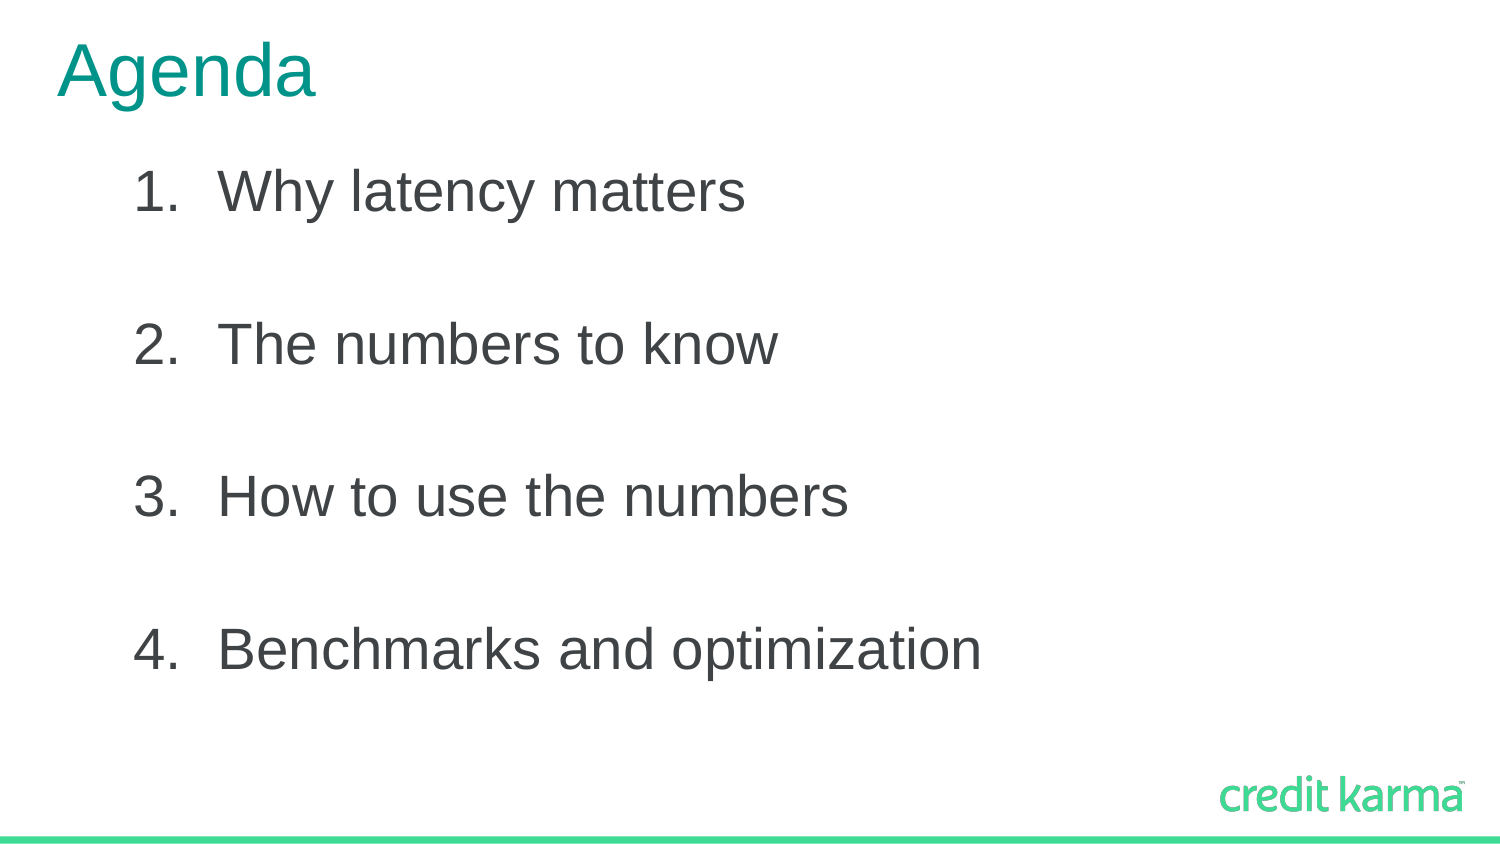

# Agenda
Why latency matters

The numbers to know

How to use the numbers

Benchmarks and optimization